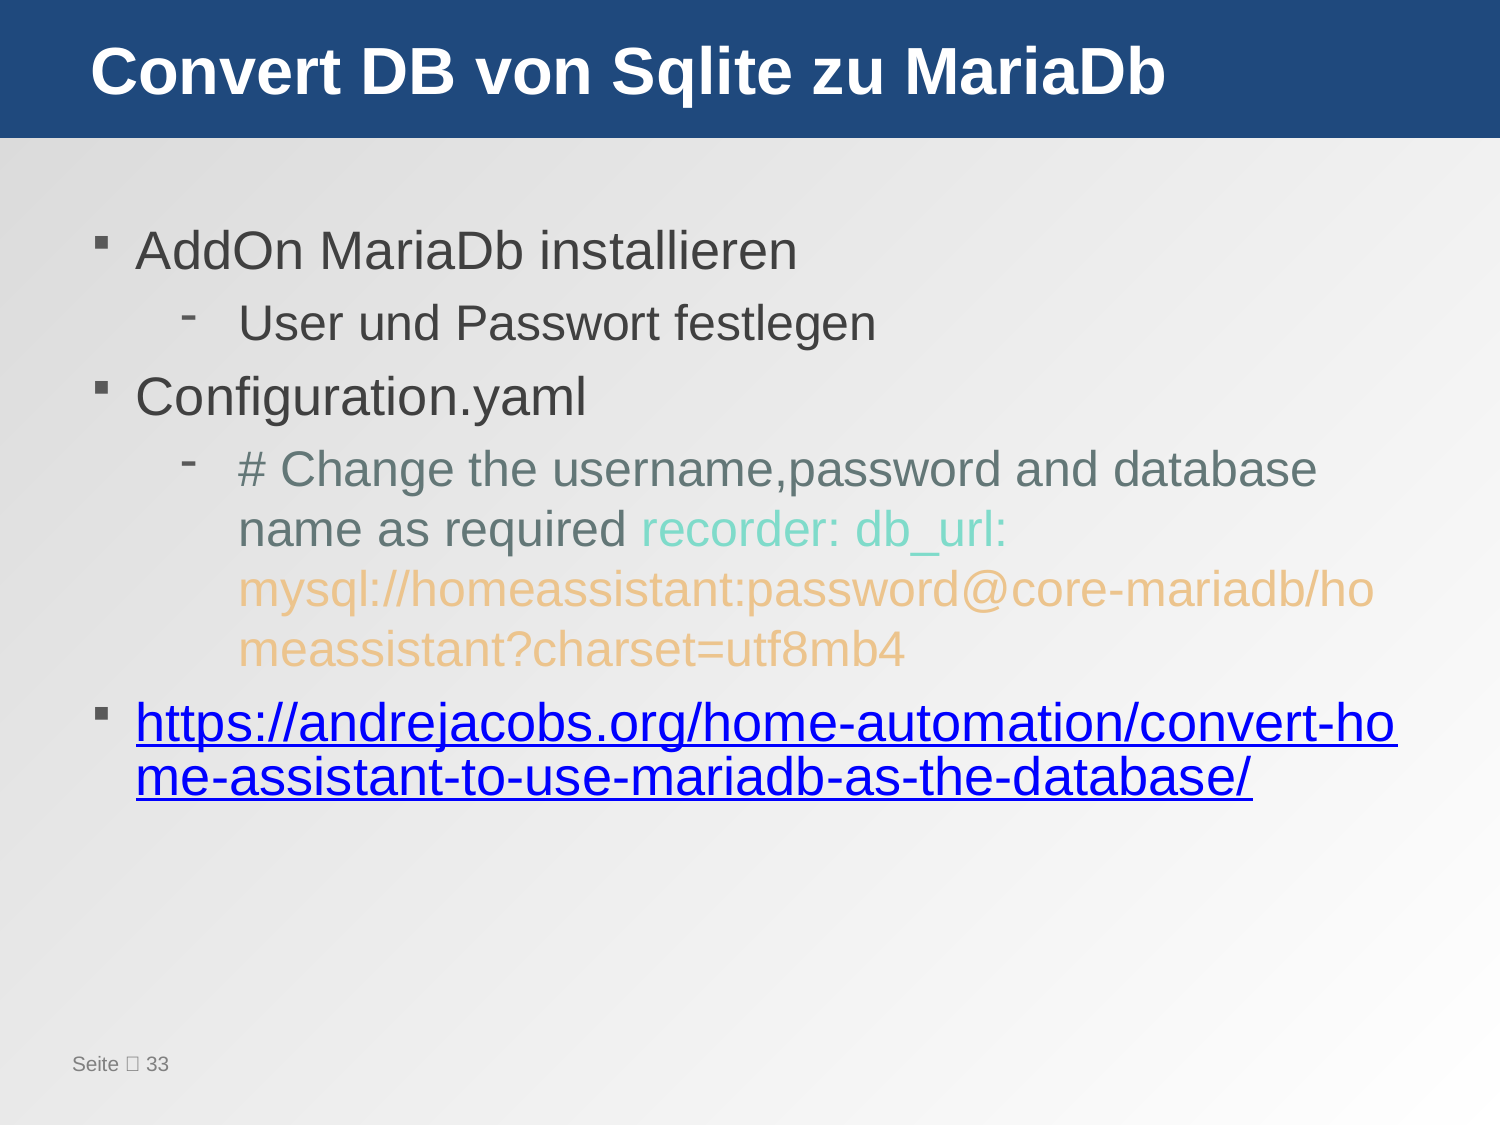

# Convert DB von Sqlite zu MariaDb
AddOn MariaDb installieren
User und Passwort festlegen
Configuration.yaml
# Change the username,password and database name as required recorder: db_url: mysql://homeassistant:password@core-mariadb/homeassistant?charset=utf8mb4
https://andrejacobs.org/home-automation/convert-home-assistant-to-use-mariadb-as-the-database/